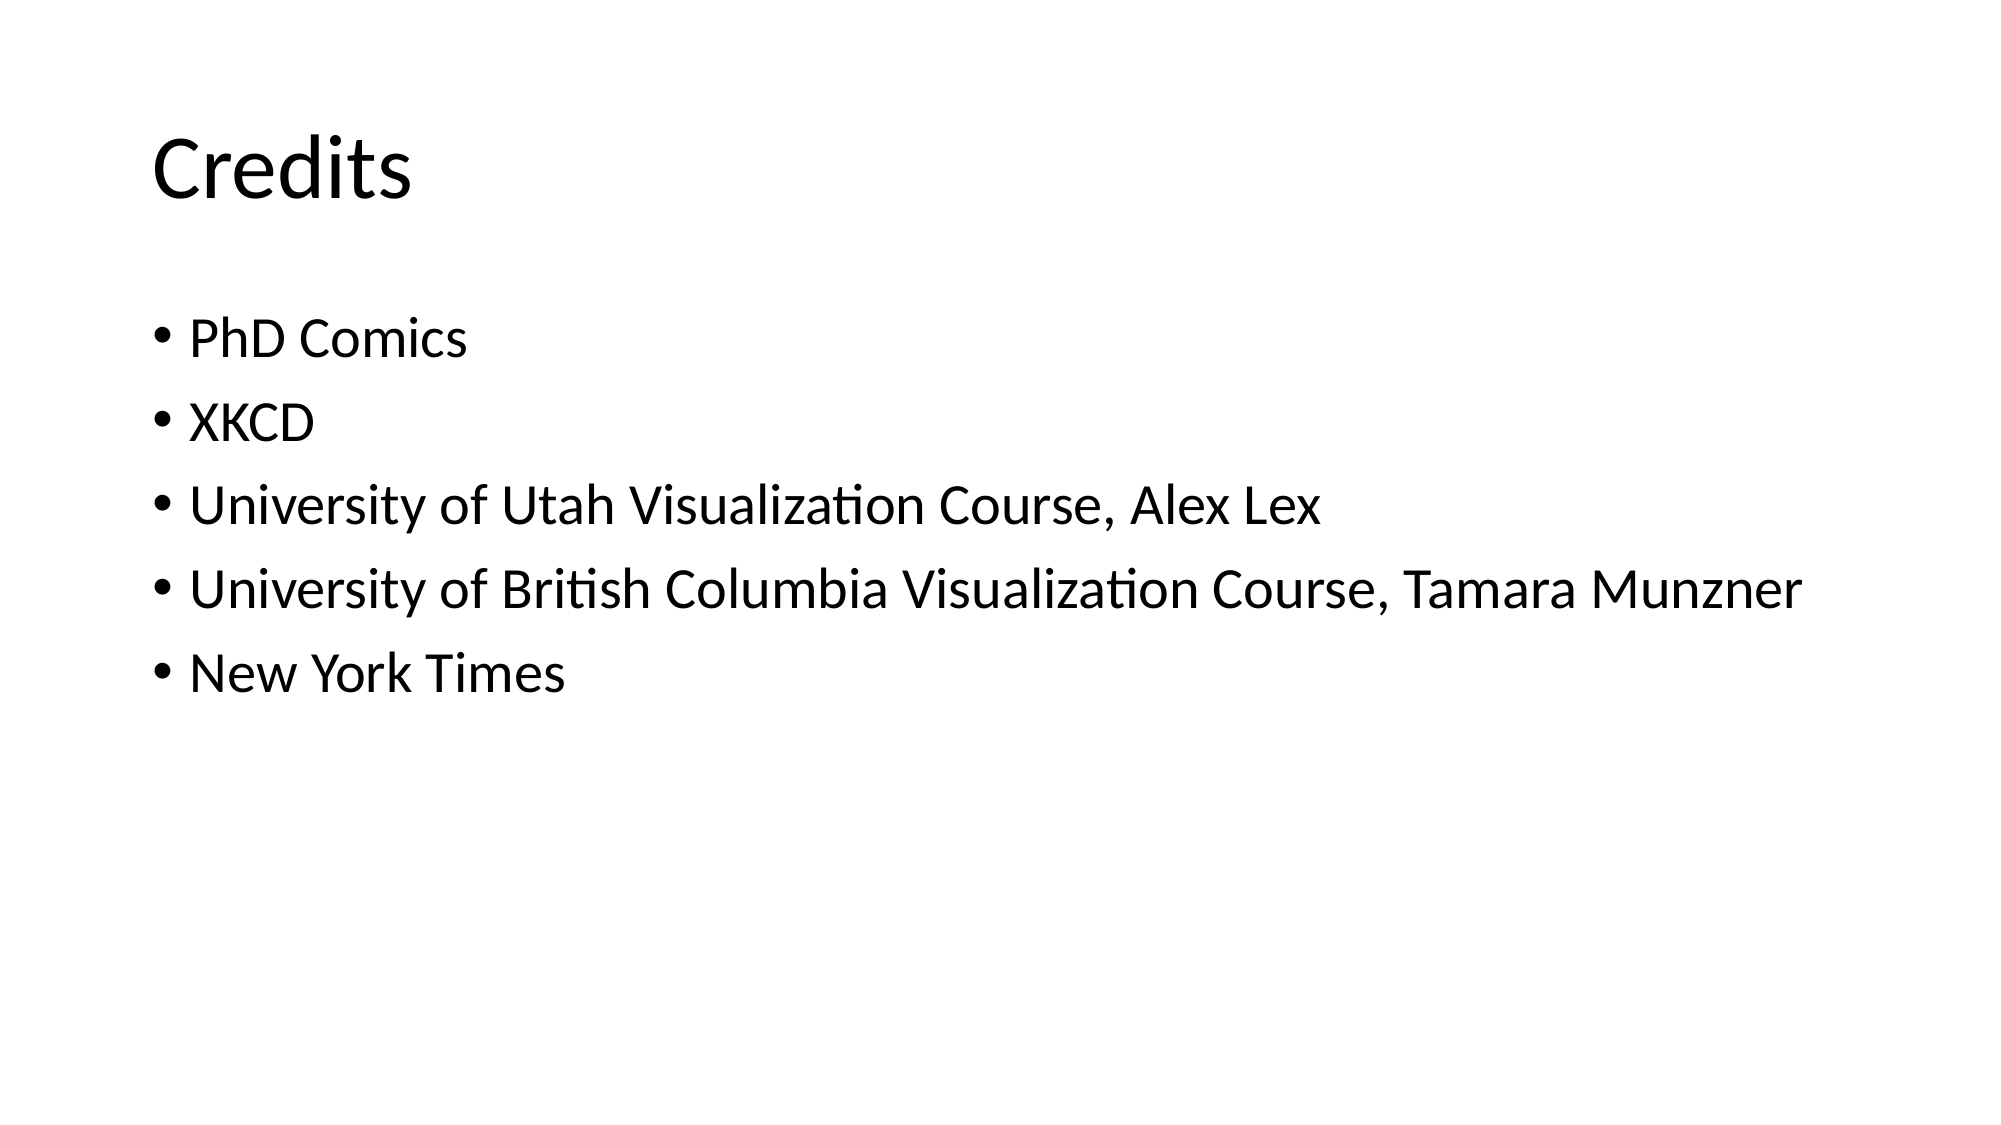

# Credits
PhD Comics
XKCD
University of Utah Visualization Course, Alex Lex
University of British Columbia Visualization Course, Tamara Munzner
New York Times